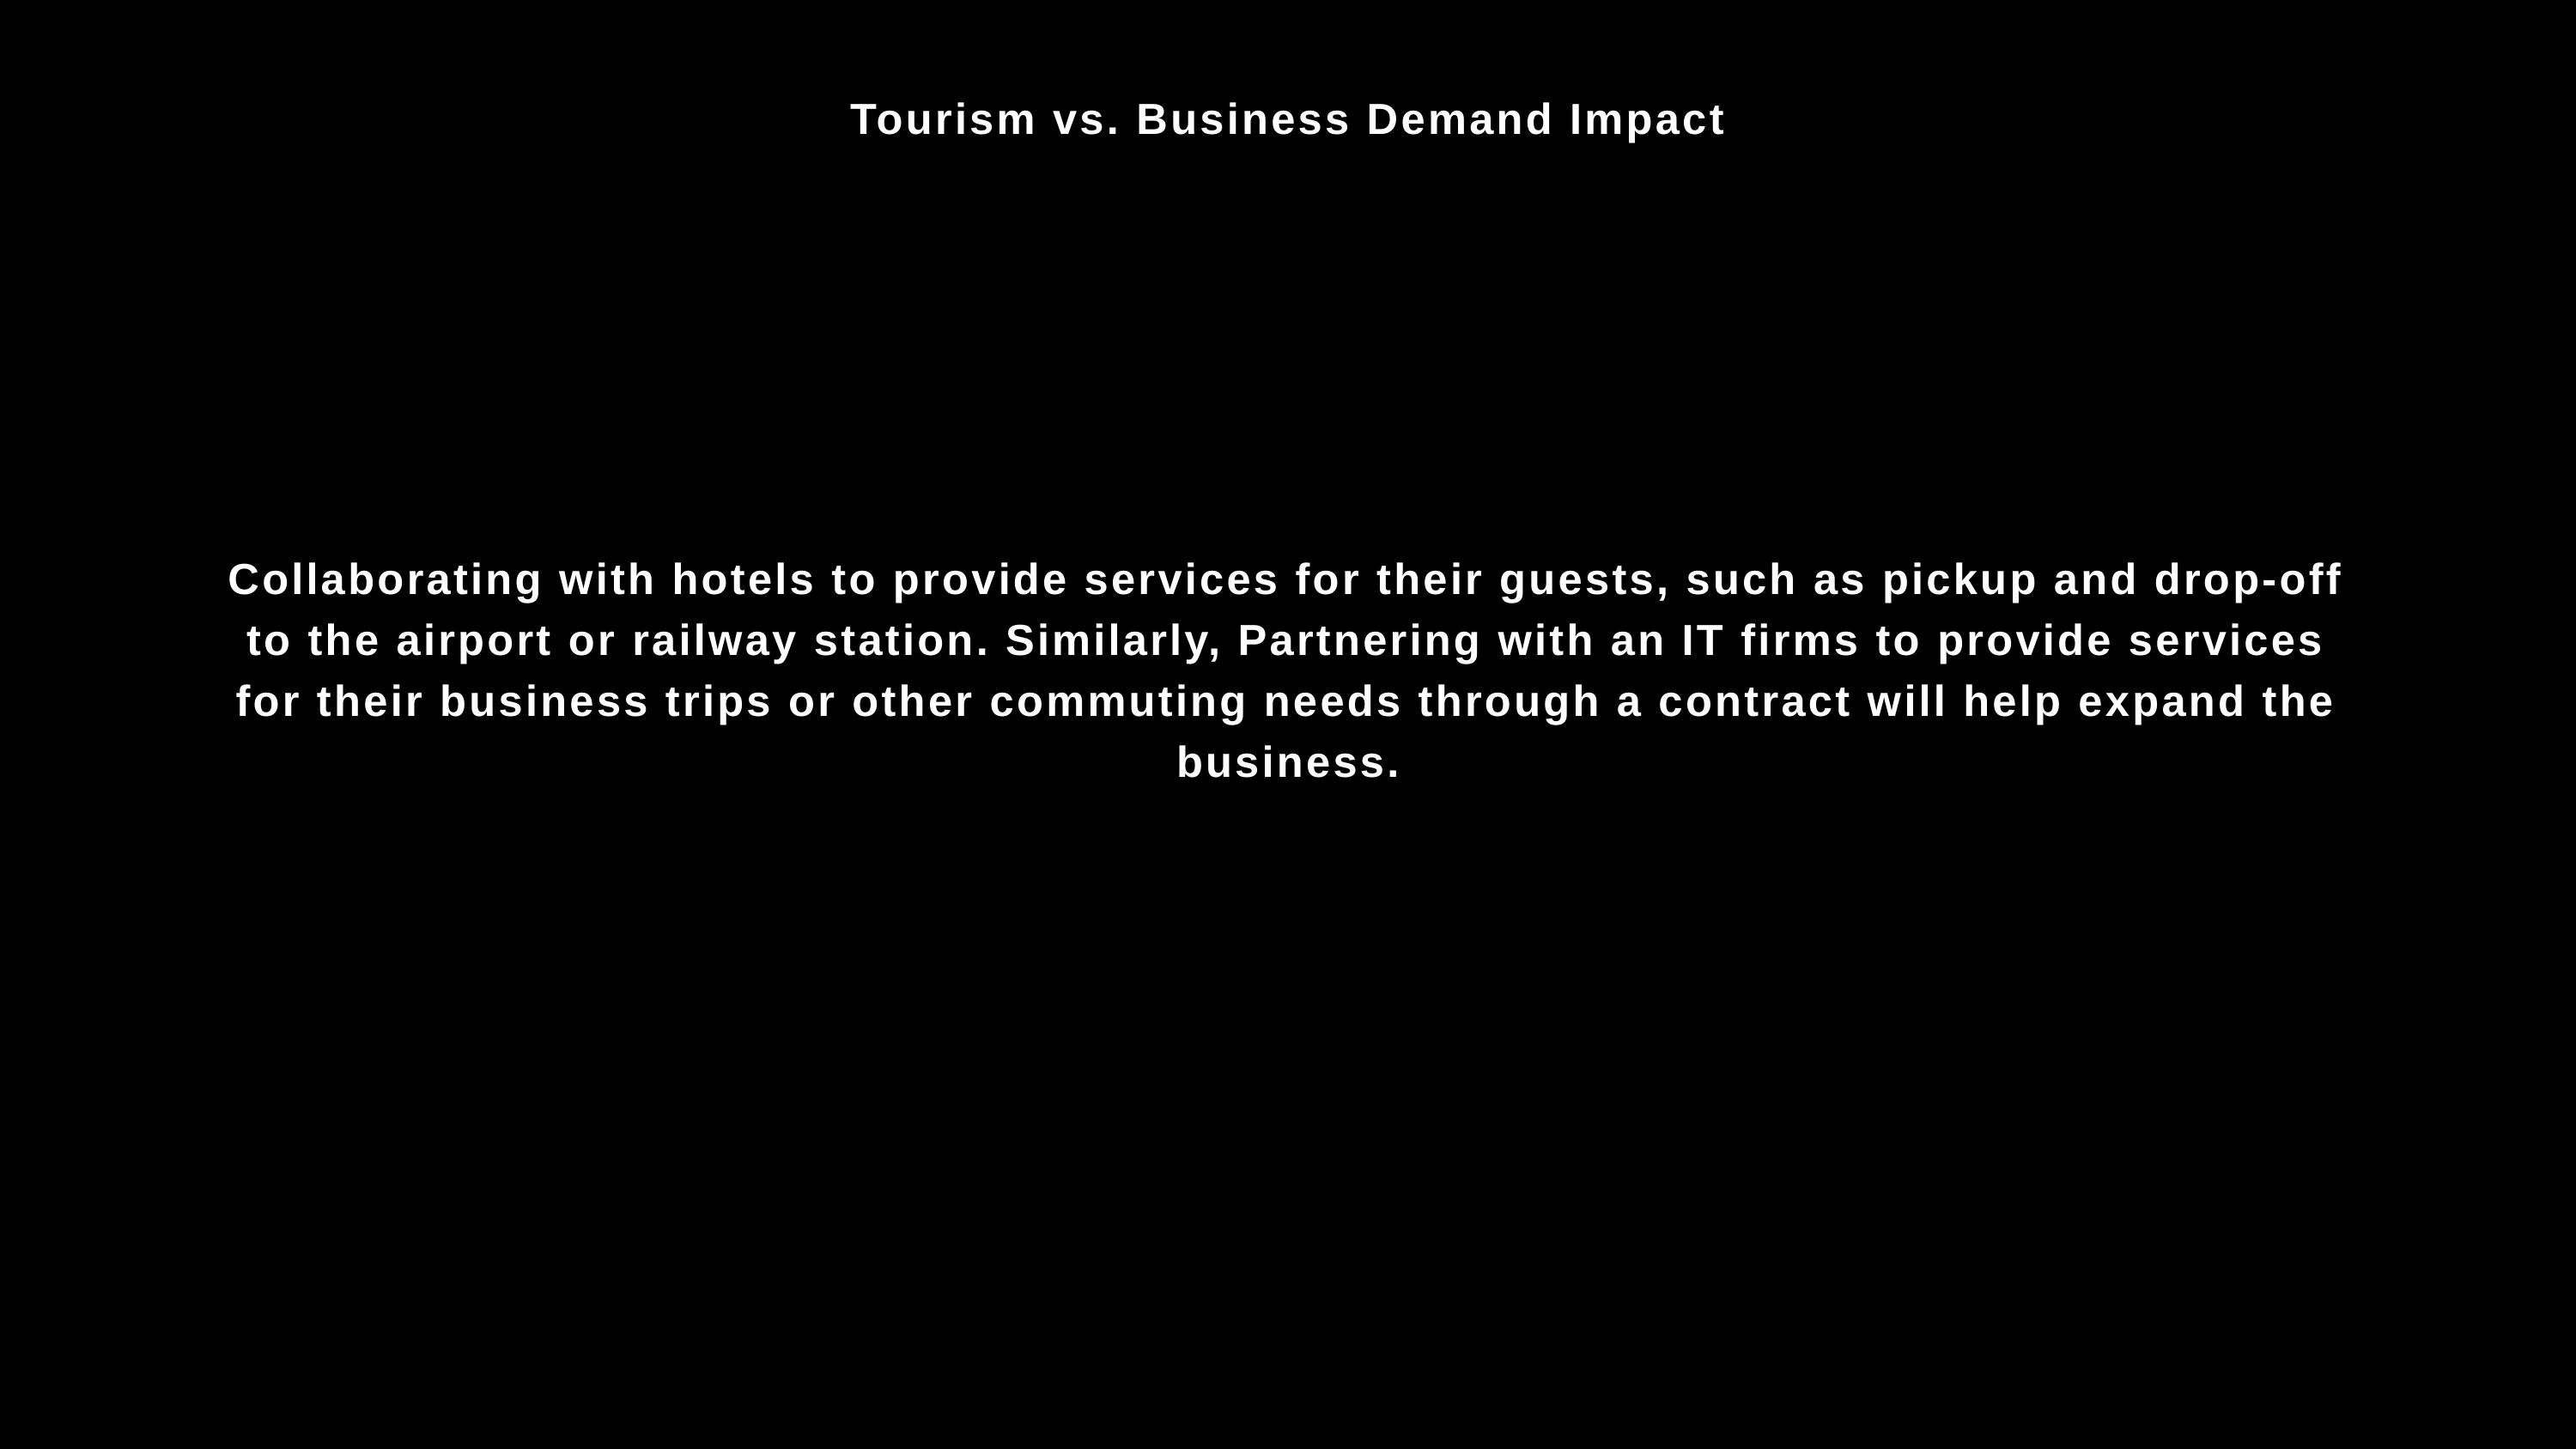

Tourism vs. Business Demand Impact
Collaborating with hotels to provide services for their guests, such as pickup and drop-off to the airport or railway station. Similarly, Partnering with an IT firms to provide services for their business trips or other commuting needs through a contract will help expand the business.